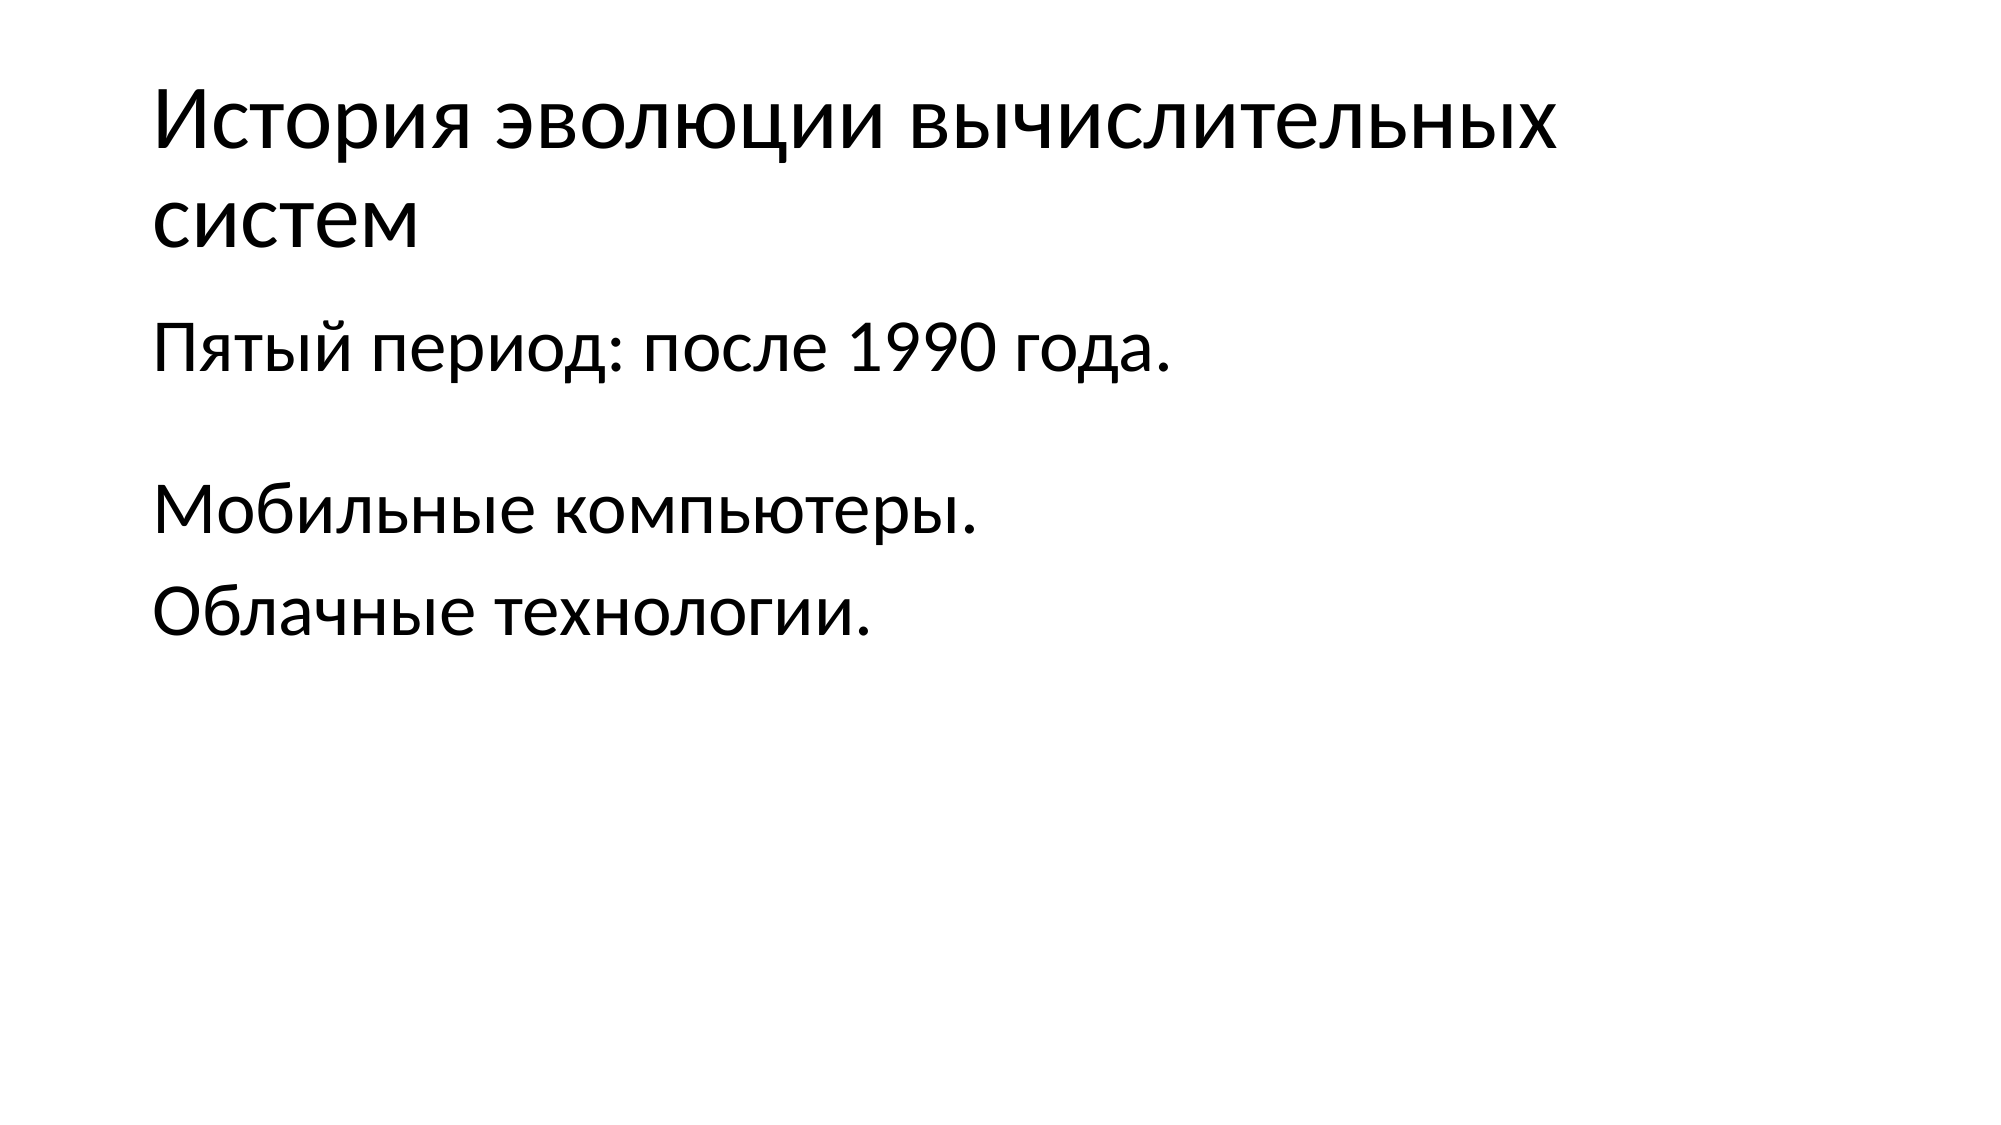

# История эволюции вычислительных систем
Пятый период: после 1990 года.
Мобильные компьютеры.
Облачные технологии.